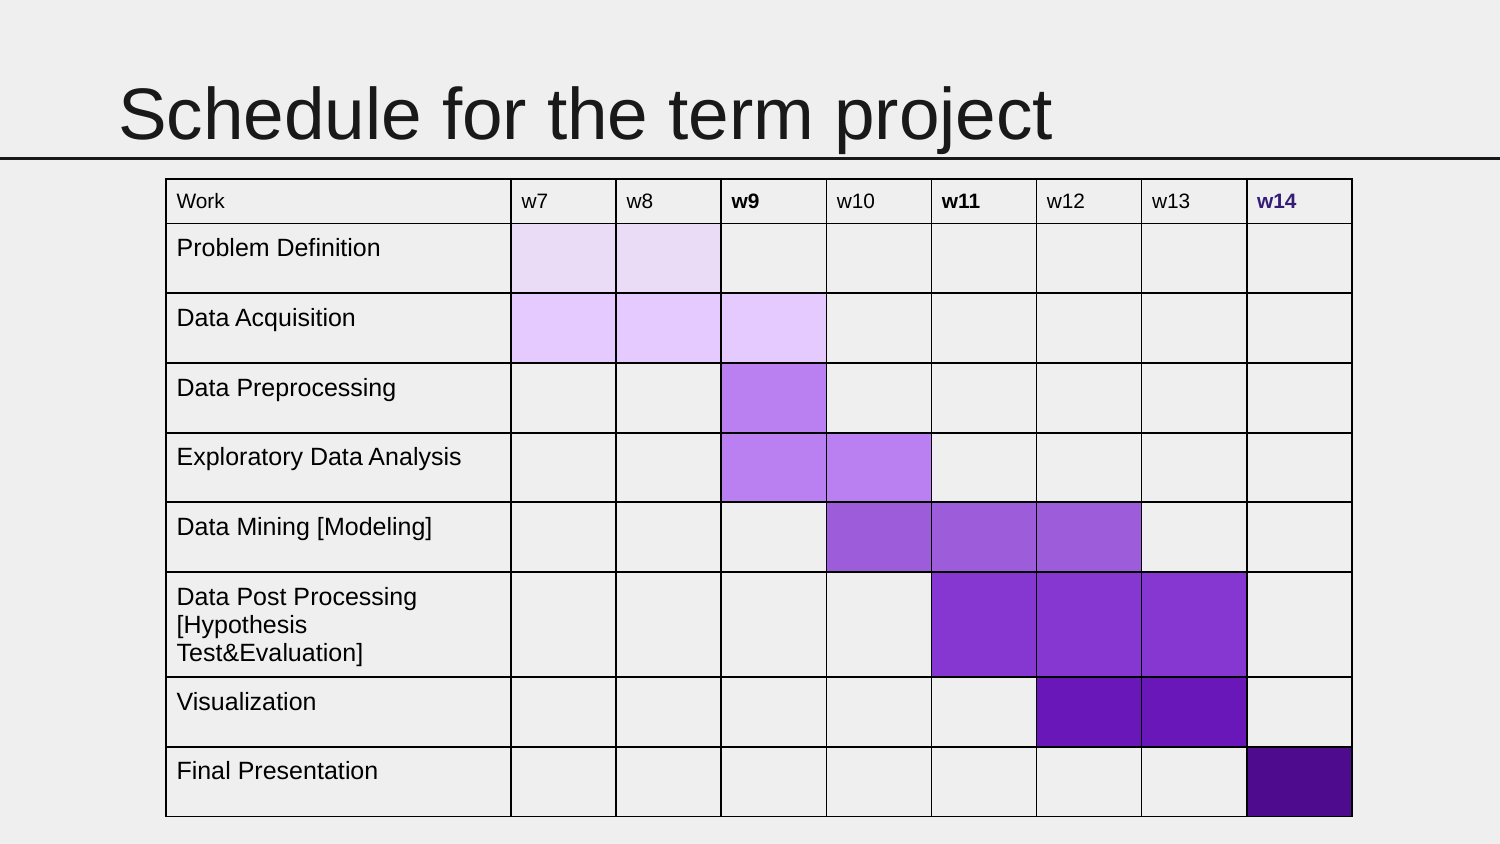

Schedule for the term project
| Work | w7 | w8 | w9 | w10 | w11 | w12 | w13 | w14 |
| --- | --- | --- | --- | --- | --- | --- | --- | --- |
| Problem Definition |  |  |  |  |  |  |  |  |
| Data Acquisition |  |  |  |  |  |  |  |  |
| Data Preprocessing |  |  |  |  |  |  |  |  |
| Exploratory Data Analysis |  |  |  |  |  |  |  |  |
| Data Mining [Modeling] |  |  |  |  |  |  |  |  |
| Data Post Processing [Hypothesis Test&Evaluation] |  |  |  |  |  |  |  |  |
| Visualization |  |  |  |  |  |  |  |  |
| Final Presentation |  |  |  |  |  |  |  |  |